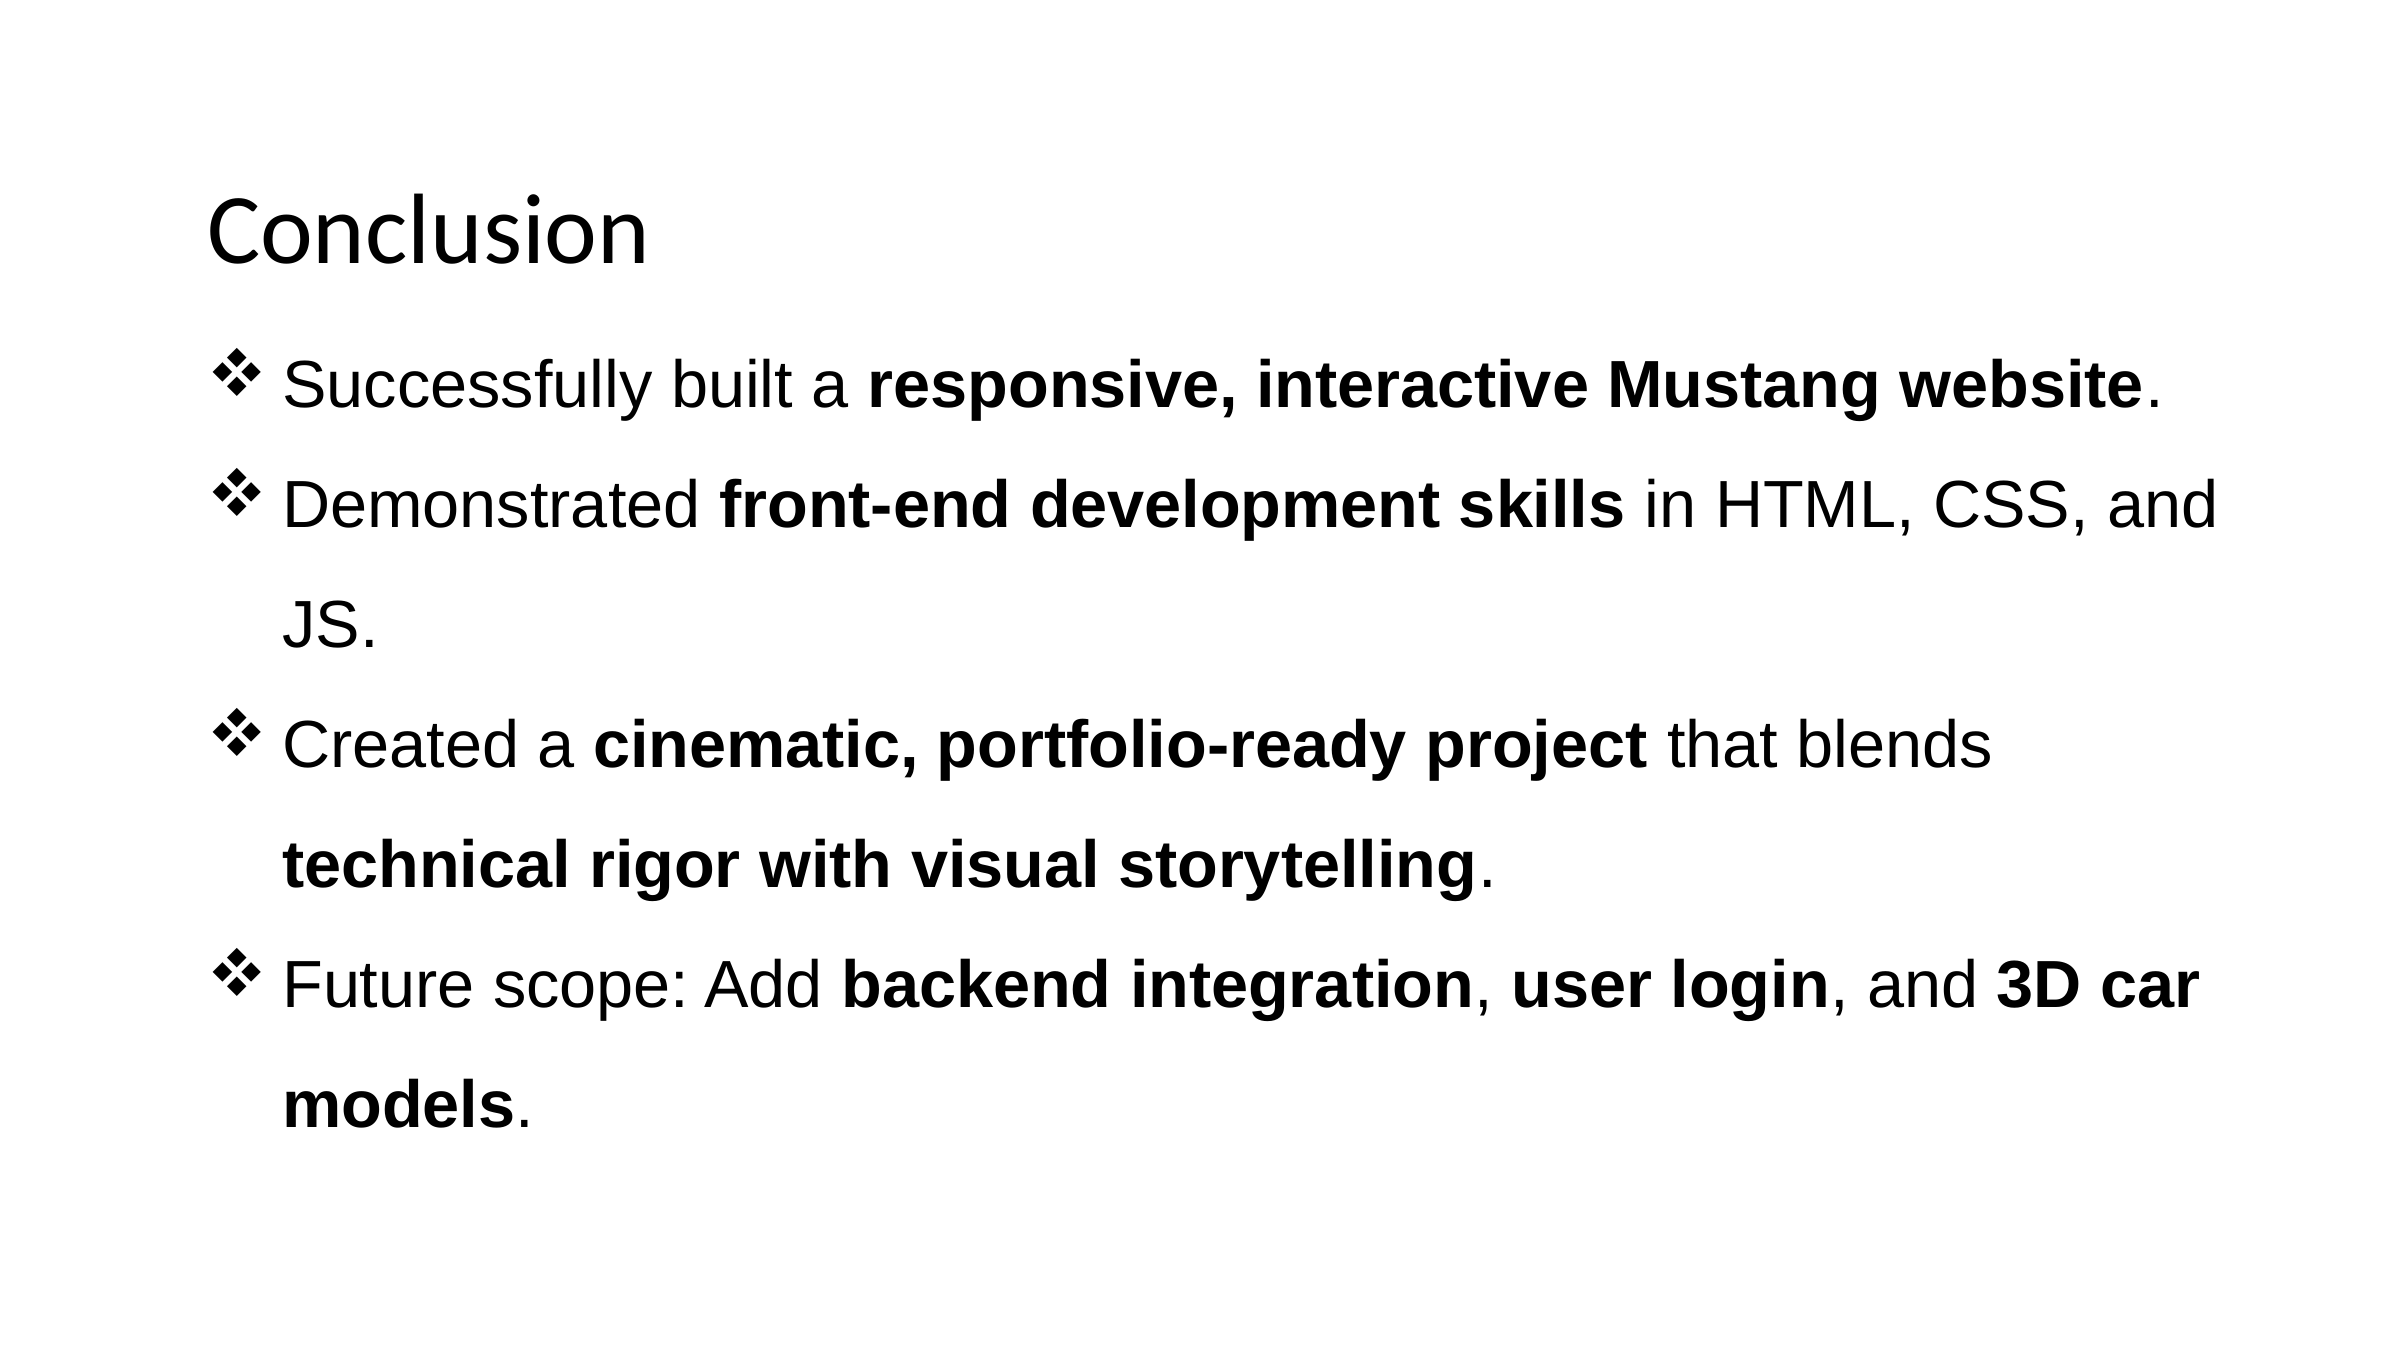

Conclusion
Successfully built a responsive, interactive Mustang website.
Demonstrated front-end development skills in HTML, CSS, and JS.
Created a cinematic, portfolio-ready project that blends technical rigor with visual storytelling.
Future scope: Add backend integration, user login, and 3D car models.